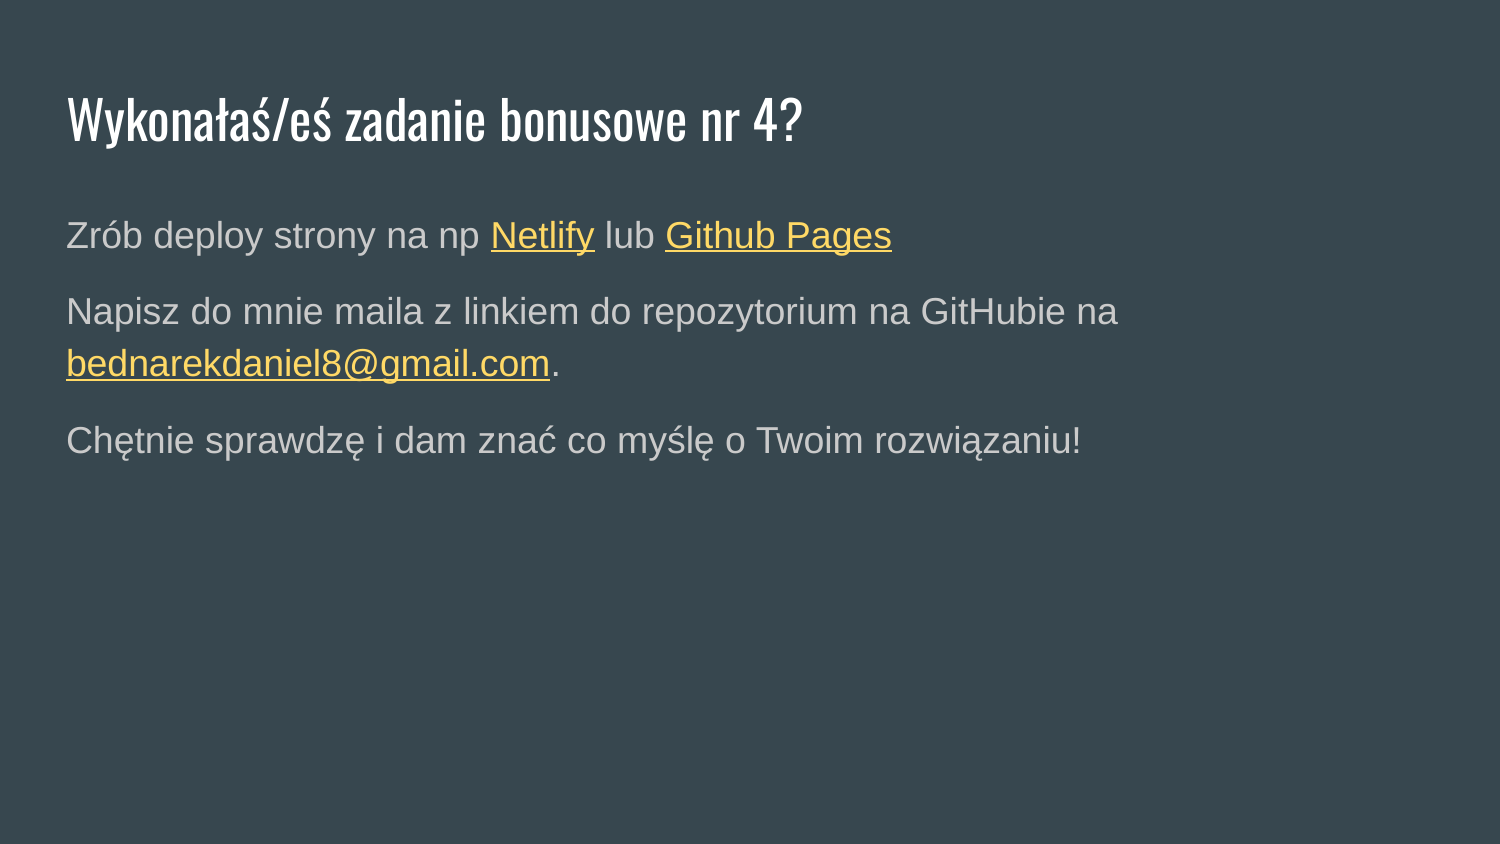

# Wykonałaś/eś zadanie bonusowe nr 4?
Zrób deploy strony na np Netlify lub Github Pages
Napisz do mnie maila z linkiem do repozytorium na GitHubie na bednarekdaniel8@gmail.com.
Chętnie sprawdzę i dam znać co myślę o Twoim rozwiązaniu!